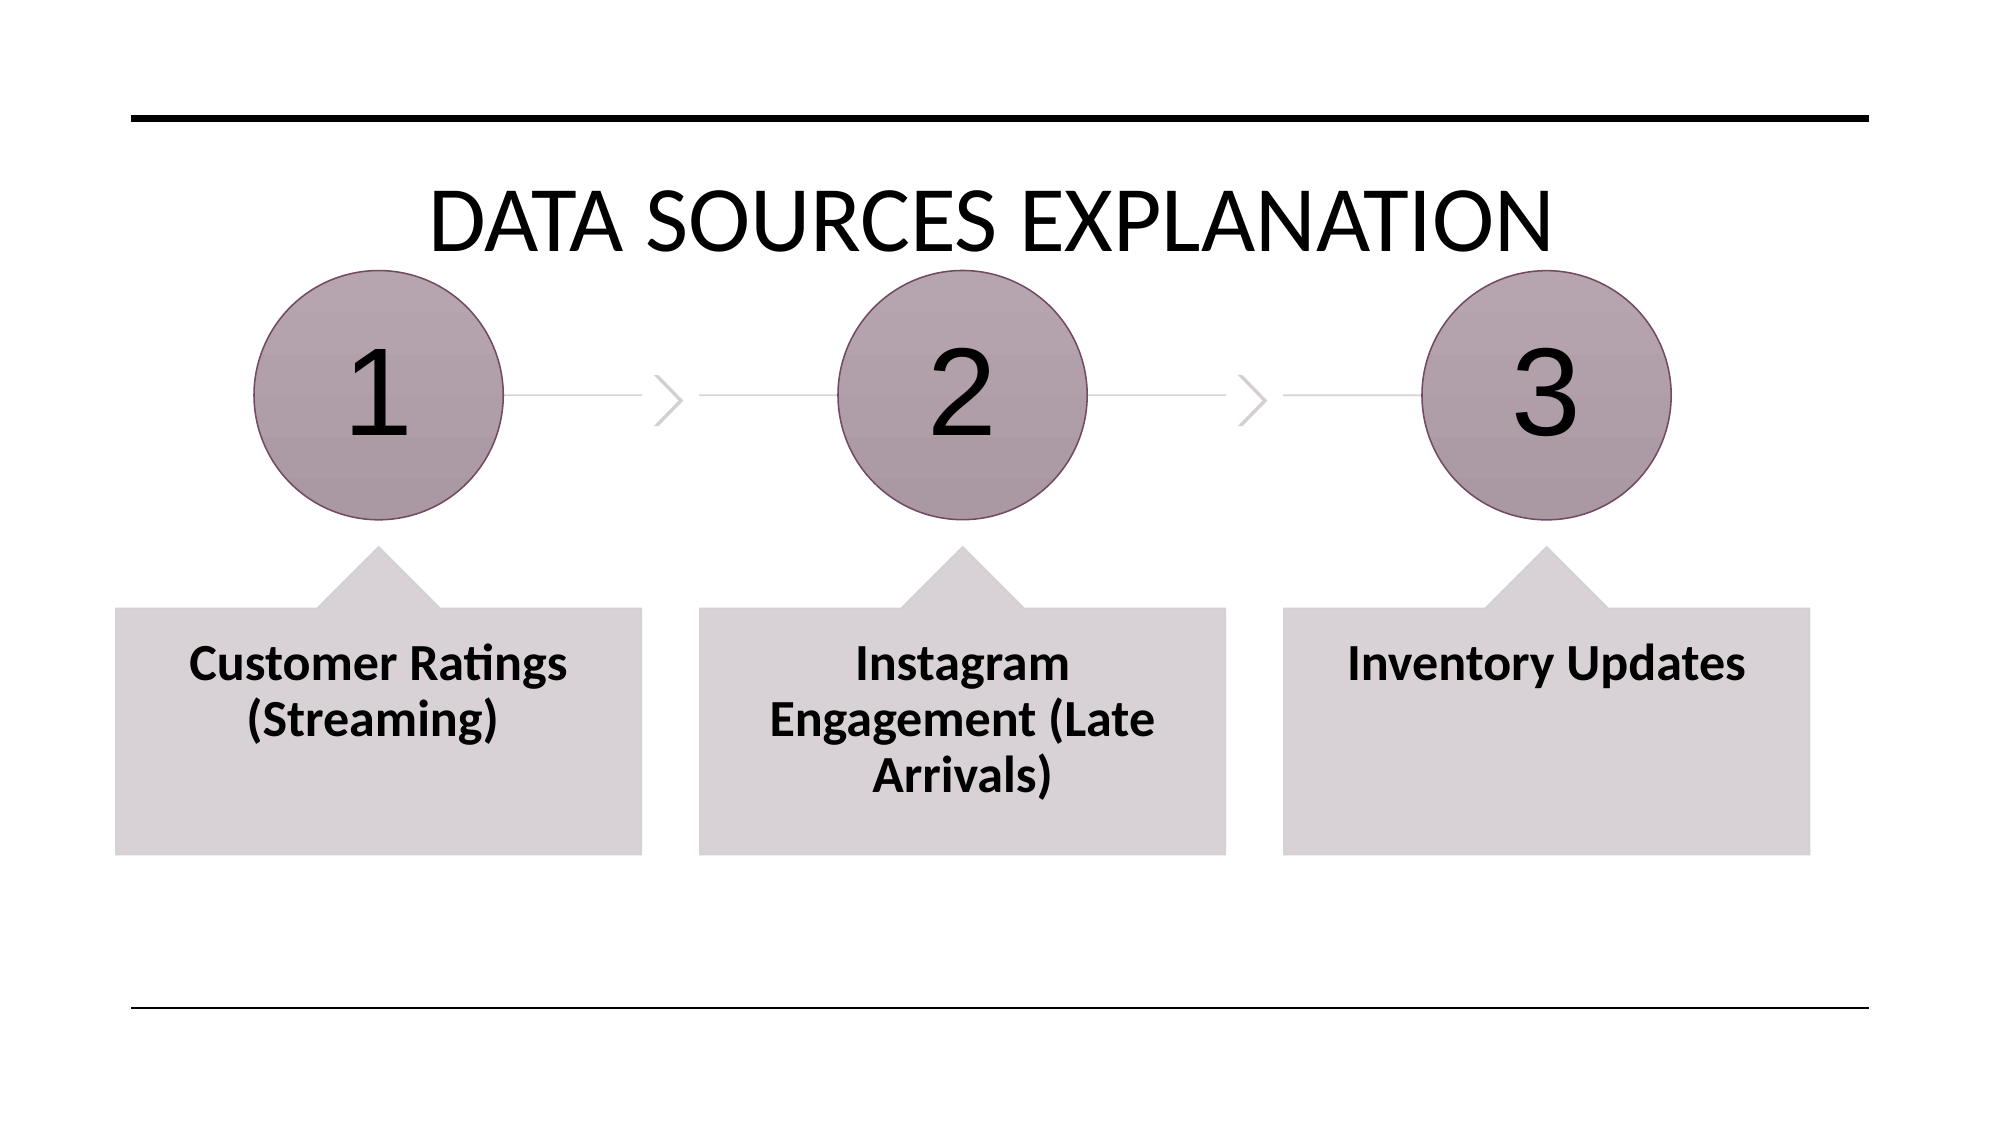

# DATA SOURCES EXPLANATION

2
1
3

Customer Ratings (Streaming)
Instagram Engagement (Late Arrivals)
Inventory Updates